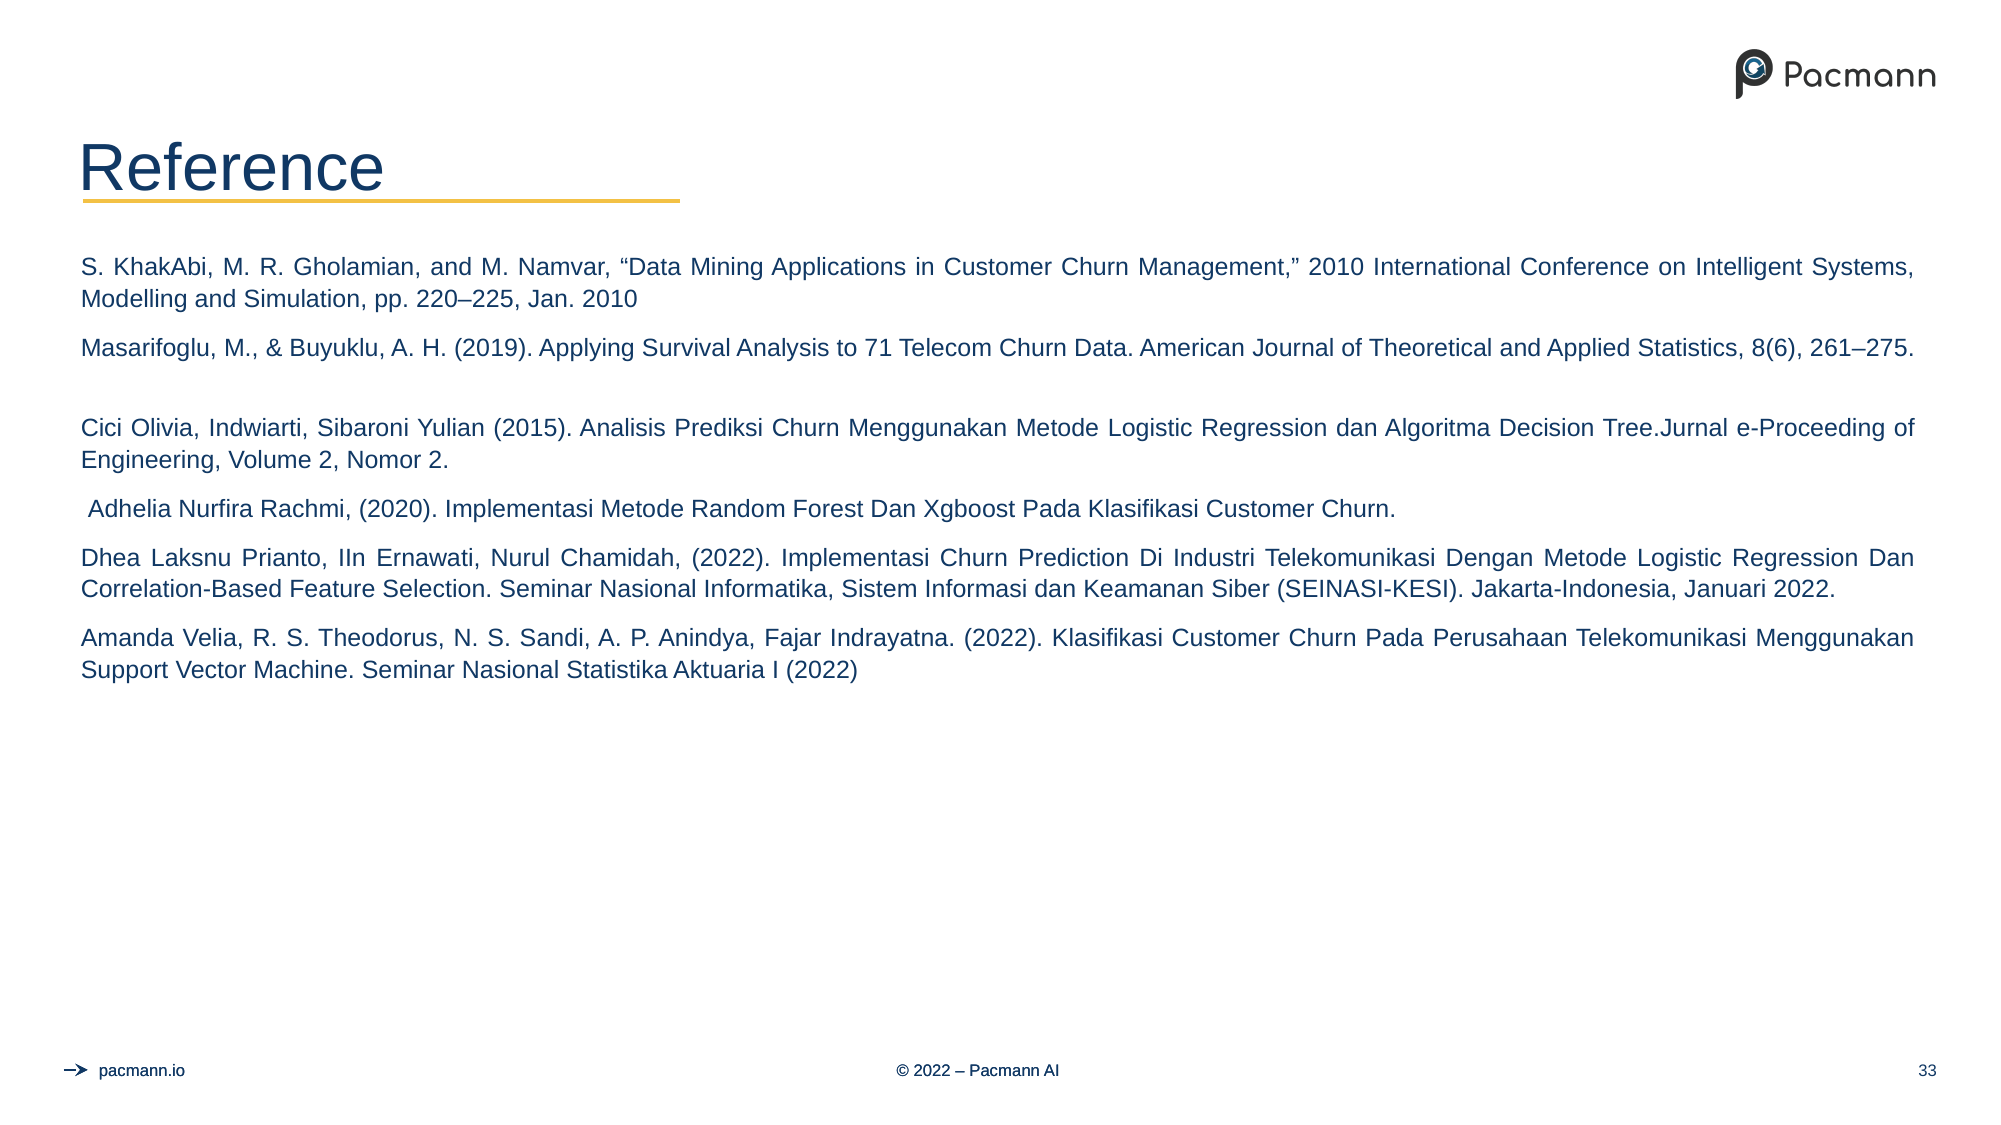

# Reference
S. KhakAbi, M. R. Gholamian, and M. Namvar, “Data Mining Applications in Customer Churn Management,” 2010 International Conference on Intelligent Systems, Modelling and Simulation, pp. 220–225, Jan. 2010
Masarifoglu, M., & Buyuklu, A. H. (2019). Applying Survival Analysis to 71 Telecom Churn Data. American Journal of Theoretical and Applied Statistics, 8(6), 261–275.
Cici Olivia, Indwiarti, Sibaroni Yulian (2015). Analisis Prediksi Churn Menggunakan Metode Logistic Regression dan Algoritma Decision Tree.Jurnal e-Proceeding of Engineering, Volume 2, Nomor 2.
 Adhelia Nurfira Rachmi, (2020). Implementasi Metode Random Forest Dan Xgboost Pada Klasifikasi Customer Churn.
Dhea Laksnu Prianto, IIn Ernawati, Nurul Chamidah, (2022). Implementasi Churn Prediction Di Industri Telekomunikasi Dengan Metode Logistic Regression Dan Correlation-Based Feature Selection. Seminar Nasional Informatika, Sistem Informasi dan Keamanan Siber (SEINASI-KESI). Jakarta-Indonesia, Januari 2022.
Amanda Velia, R. S. Theodorus, N. S. Sandi, A. P. Anindya, Fajar Indrayatna. (2022). Klasifikasi Customer Churn Pada Perusahaan Telekomunikasi Menggunakan Support Vector Machine. Seminar Nasional Statistika Aktuaria I (2022)